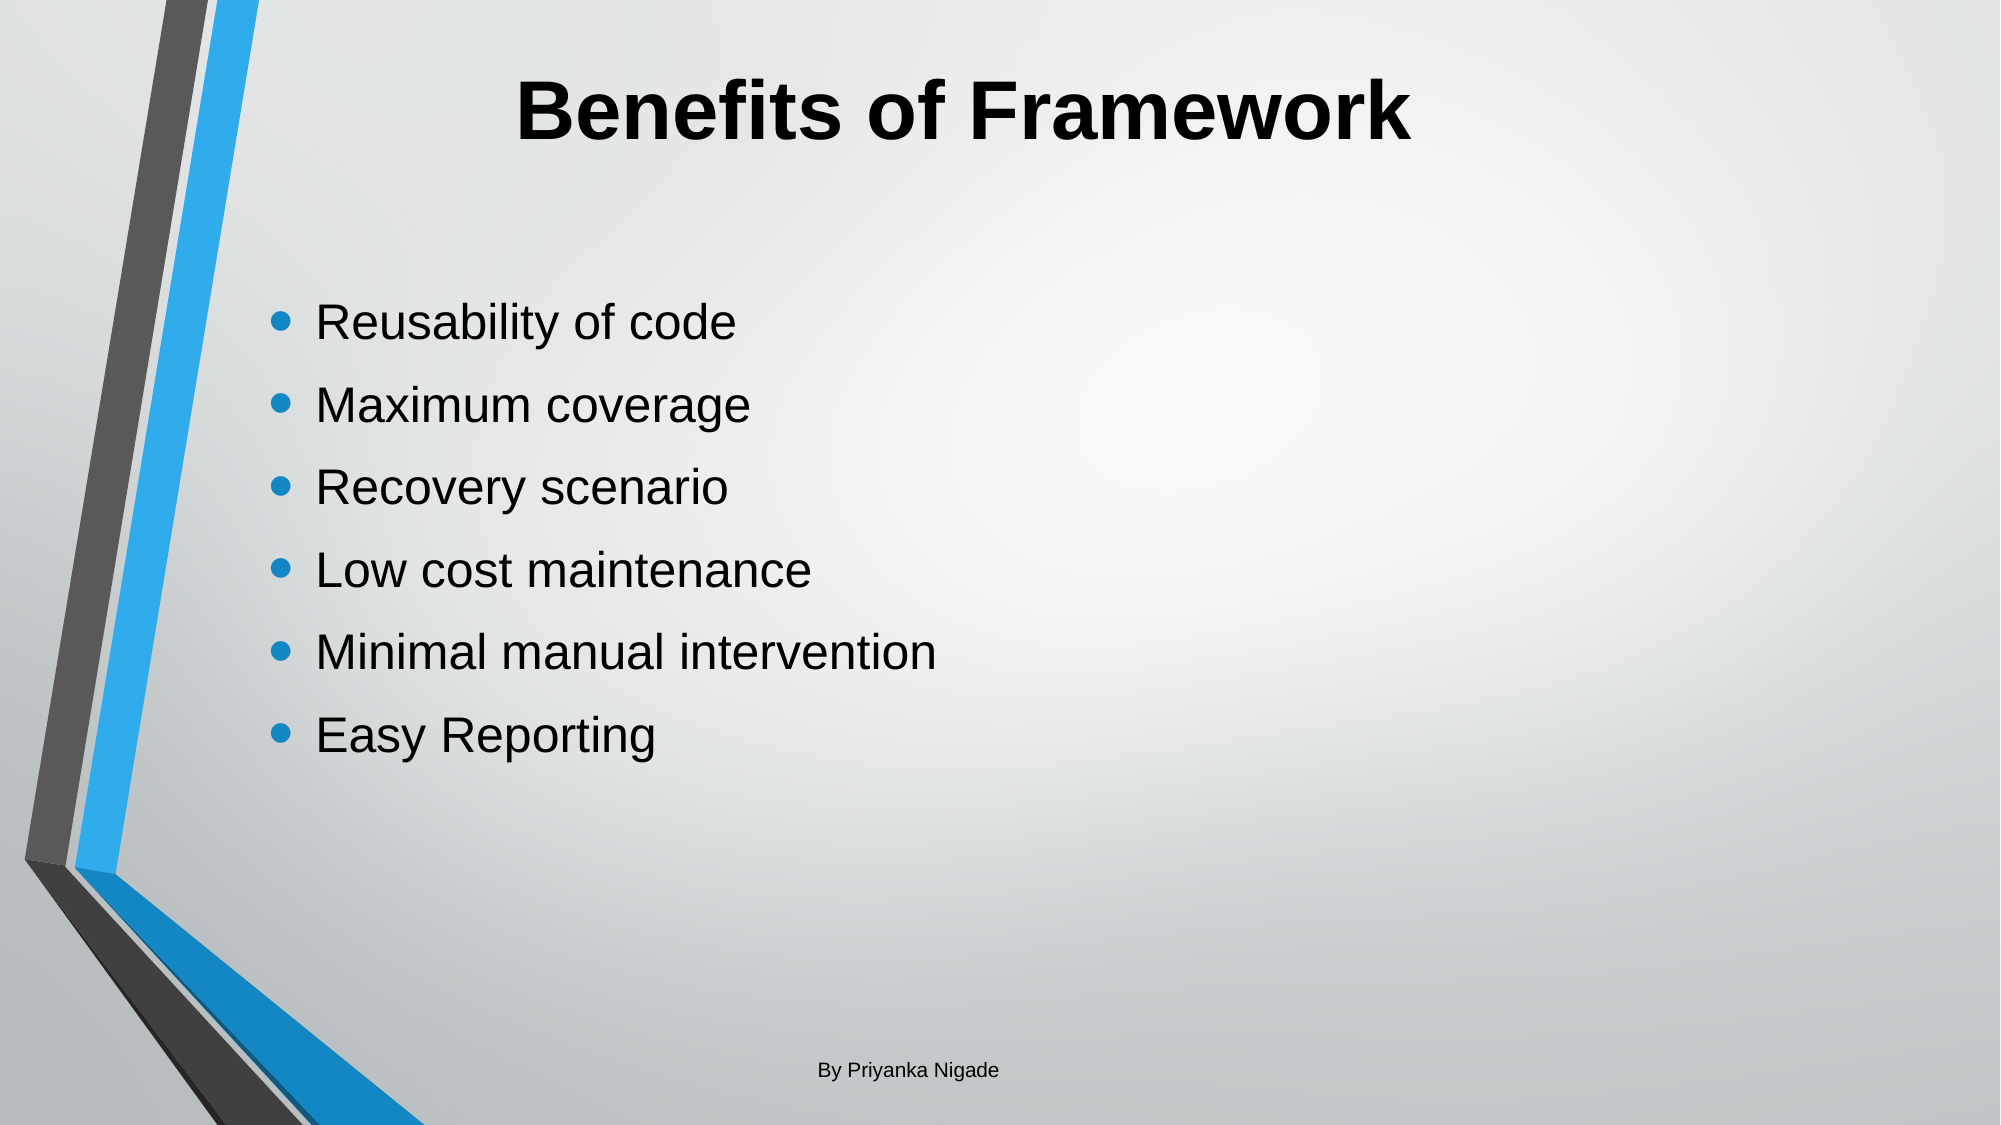

# Benefits of Framework
Reusability of code
Maximum coverage
Recovery scenario
Low cost maintenance
Minimal manual intervention
Easy Reporting

By Priyanka Nigade